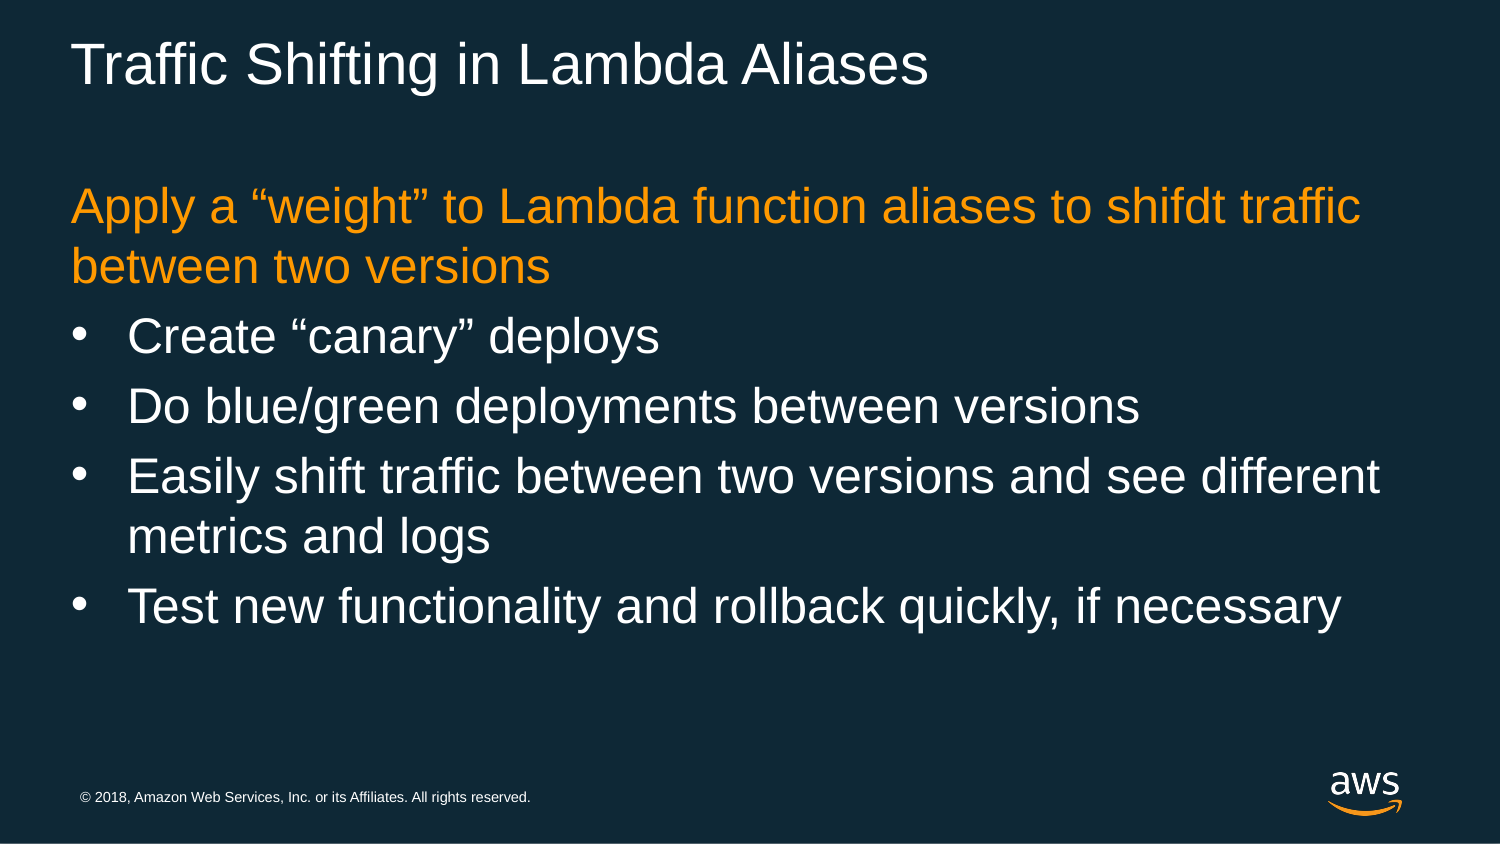

# Traffic Shifting in Lambda Aliases
Apply a “weight” to Lambda function aliases to shifdt traffic between two versions
Create “canary” deploys
Do blue/green deployments between versions
Easily shift traffic between two versions and see different metrics and logs
Test new functionality and rollback quickly, if necessary